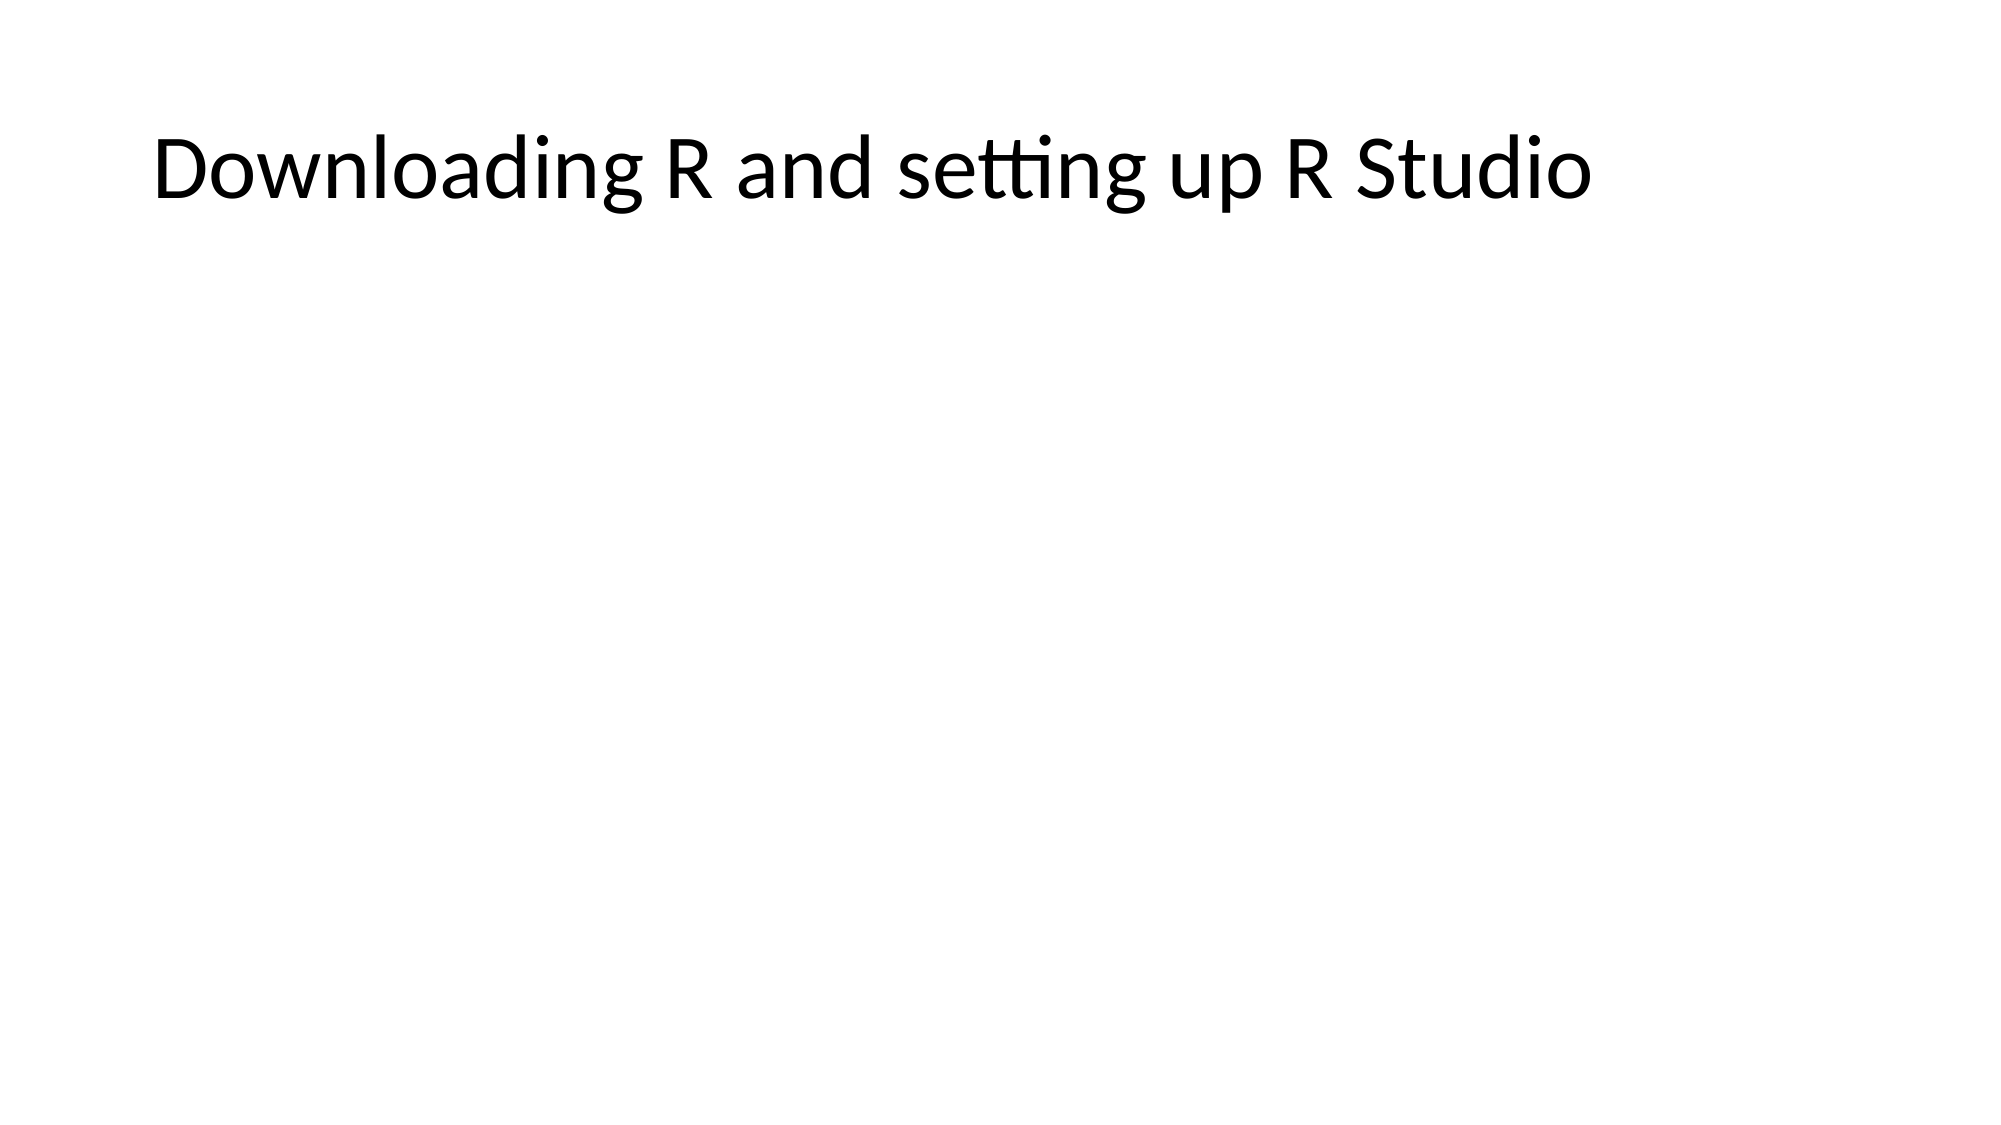

# Downloading R and setting up R Studio